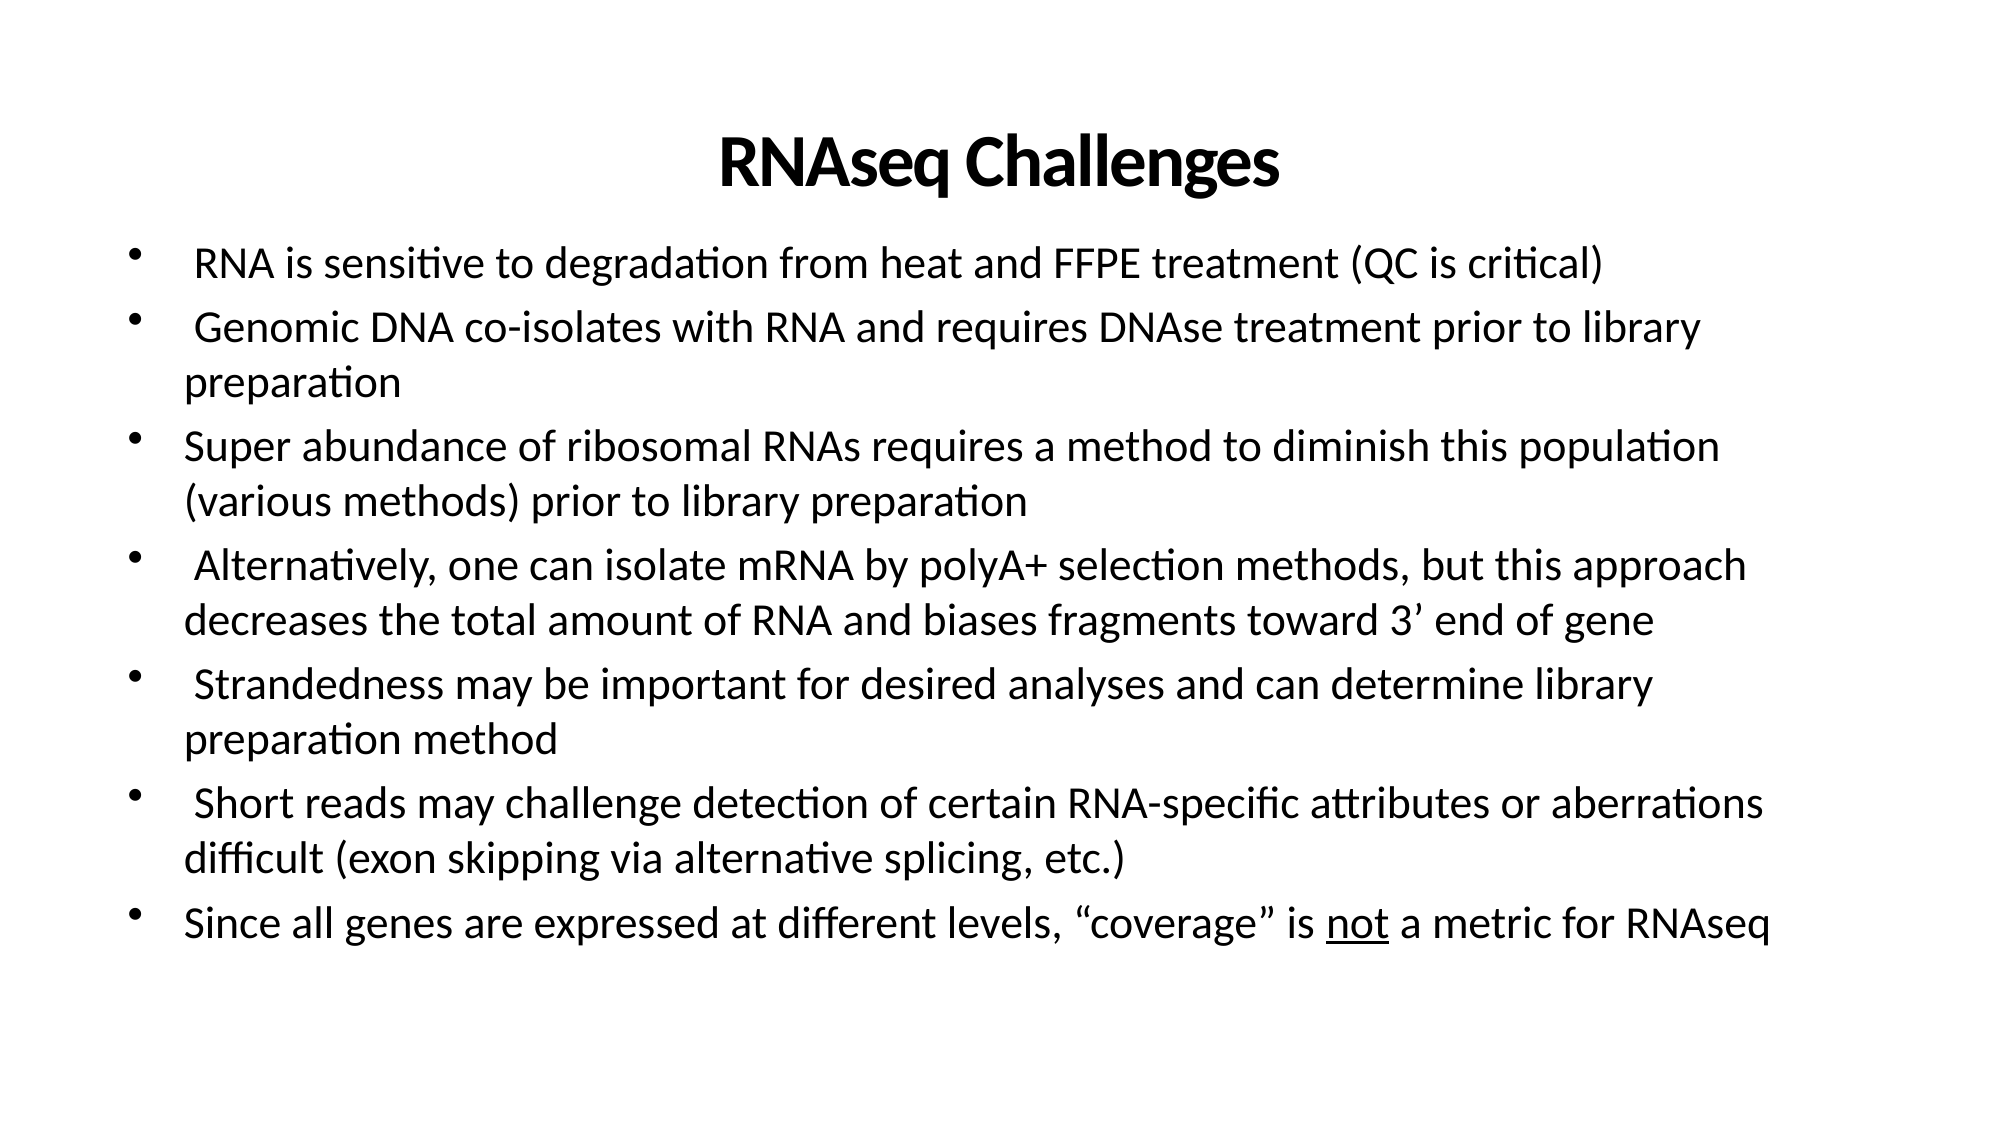

# RNAseq Challenges
 RNA is sensitive to degradation from heat and FFPE treatment (QC is critical)
 Genomic DNA co-isolates with RNA and requires DNAse treatment prior to library preparation
Super abundance of ribosomal RNAs requires a method to diminish this population (various methods) prior to library preparation
 Alternatively, one can isolate mRNA by polyA+ selection methods, but this approach decreases the total amount of RNA and biases fragments toward 3’ end of gene
 Strandedness may be important for desired analyses and can determine library preparation method
 Short reads may challenge detection of certain RNA-specific attributes or aberrations difficult (exon skipping via alternative splicing, etc.)
Since all genes are expressed at different levels, “coverage” is not a metric for RNAseq